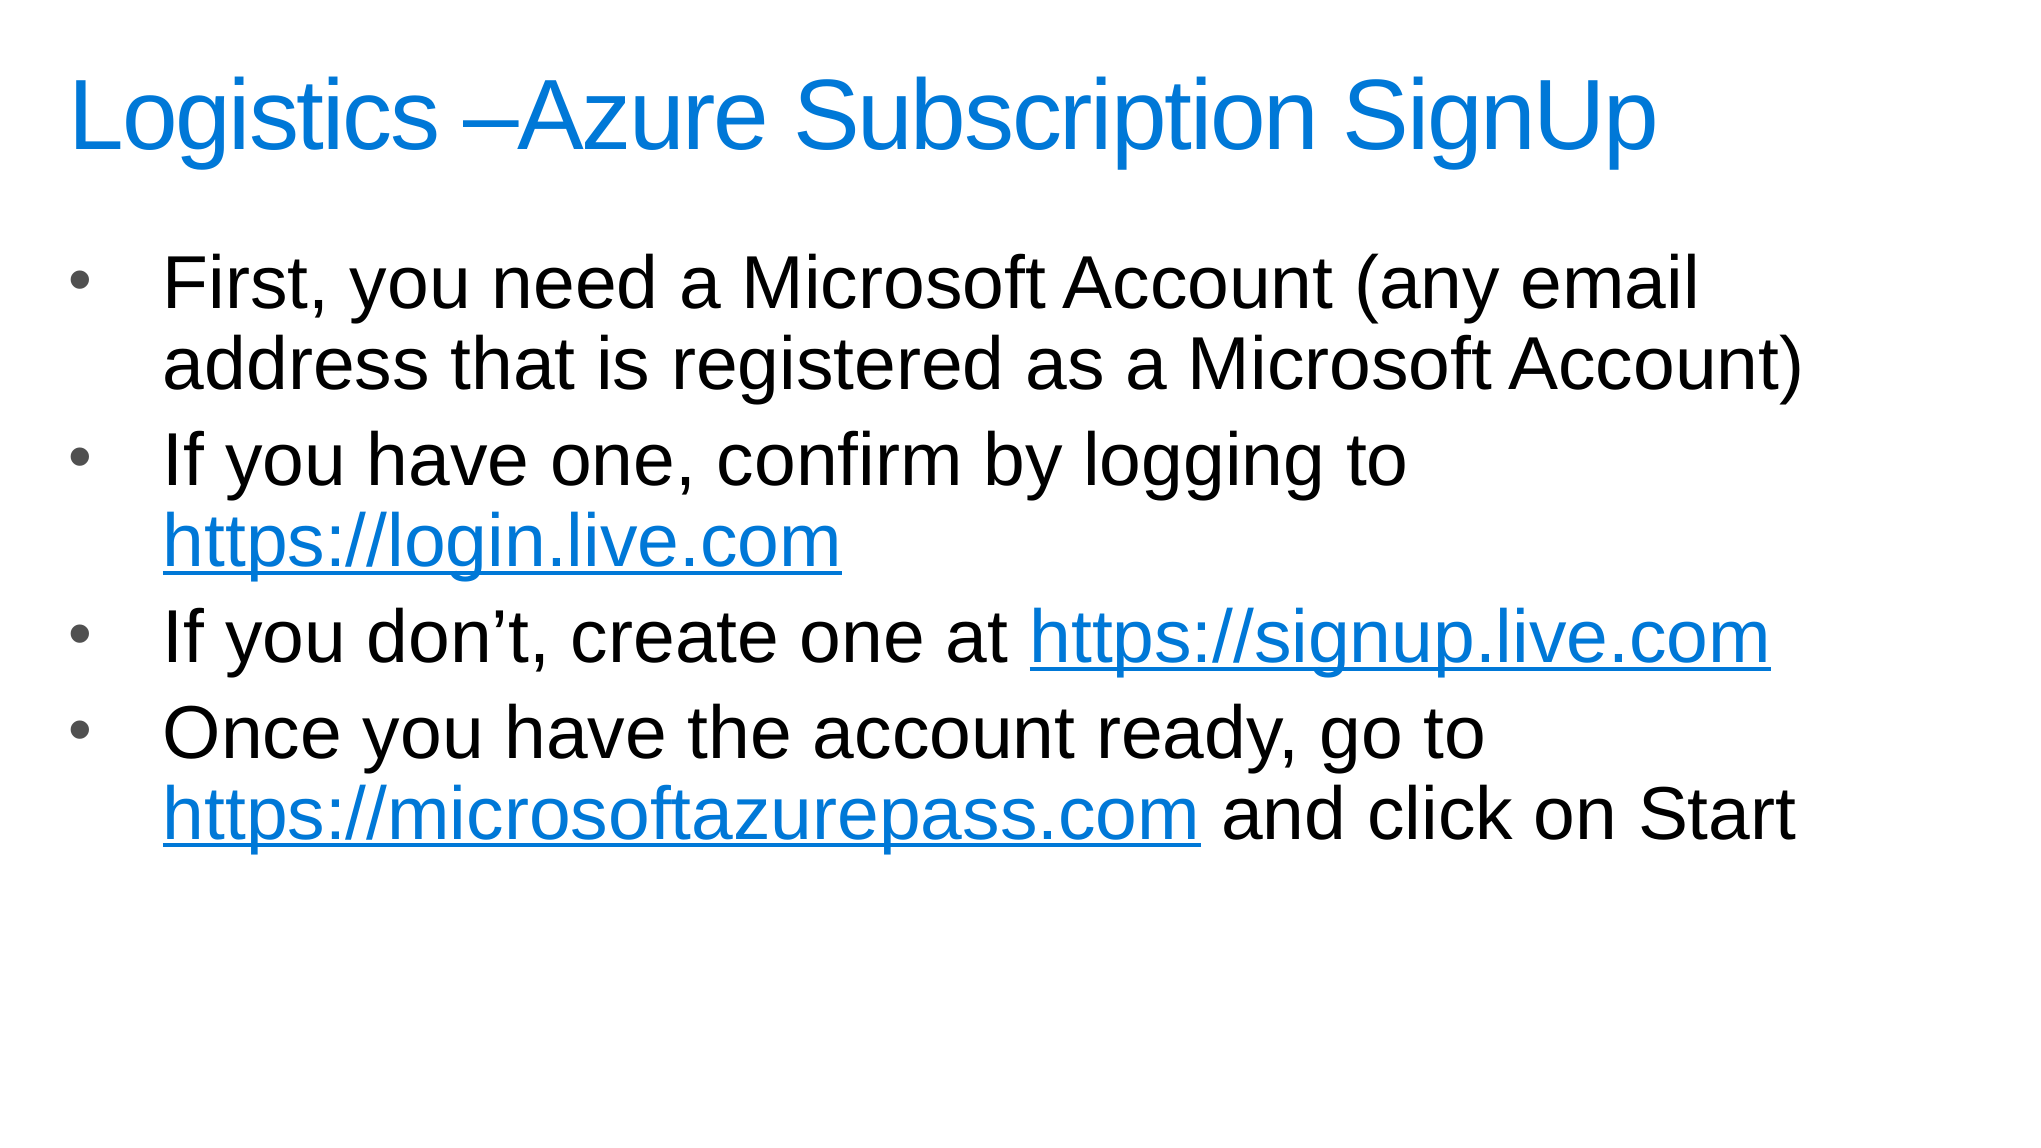

# Logistics –Azure Subscription SignUp
First, you need a Microsoft Account (any email address that is registered as a Microsoft Account)
If you have one, confirm by logging to https://login.live.com
If you don’t, create one at https://signup.live.com
Once you have the account ready, go to https://microsoftazurepass.com and click on Start